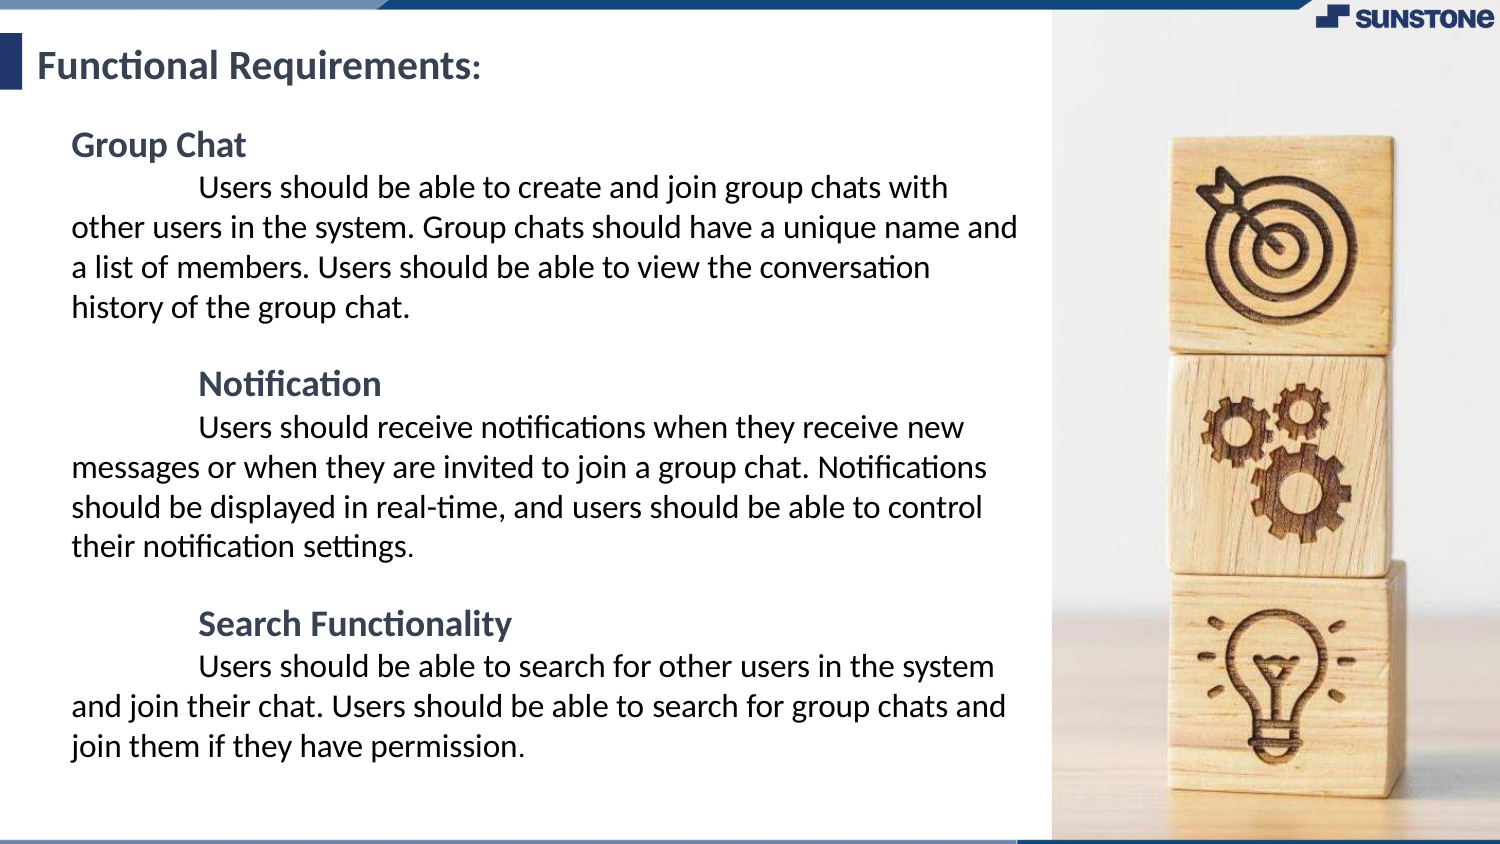

# Functional Requirements:
Group Chat
Users should be able to create and join group chats with  other users in the system. Group chats should have a unique name and  a list of members. Users should be able to view the conversation  history of the group chat.

Notification
Users should receive notifications when they receive new  messages or when they are invited to join a group chat. Notifications  should be displayed in real-time, and users should be able to control  their notification settings.

Search Functionality
Users should be able to search for other users in the system  and join their chat. Users should be able to search for group chats and  join them if they have permission.